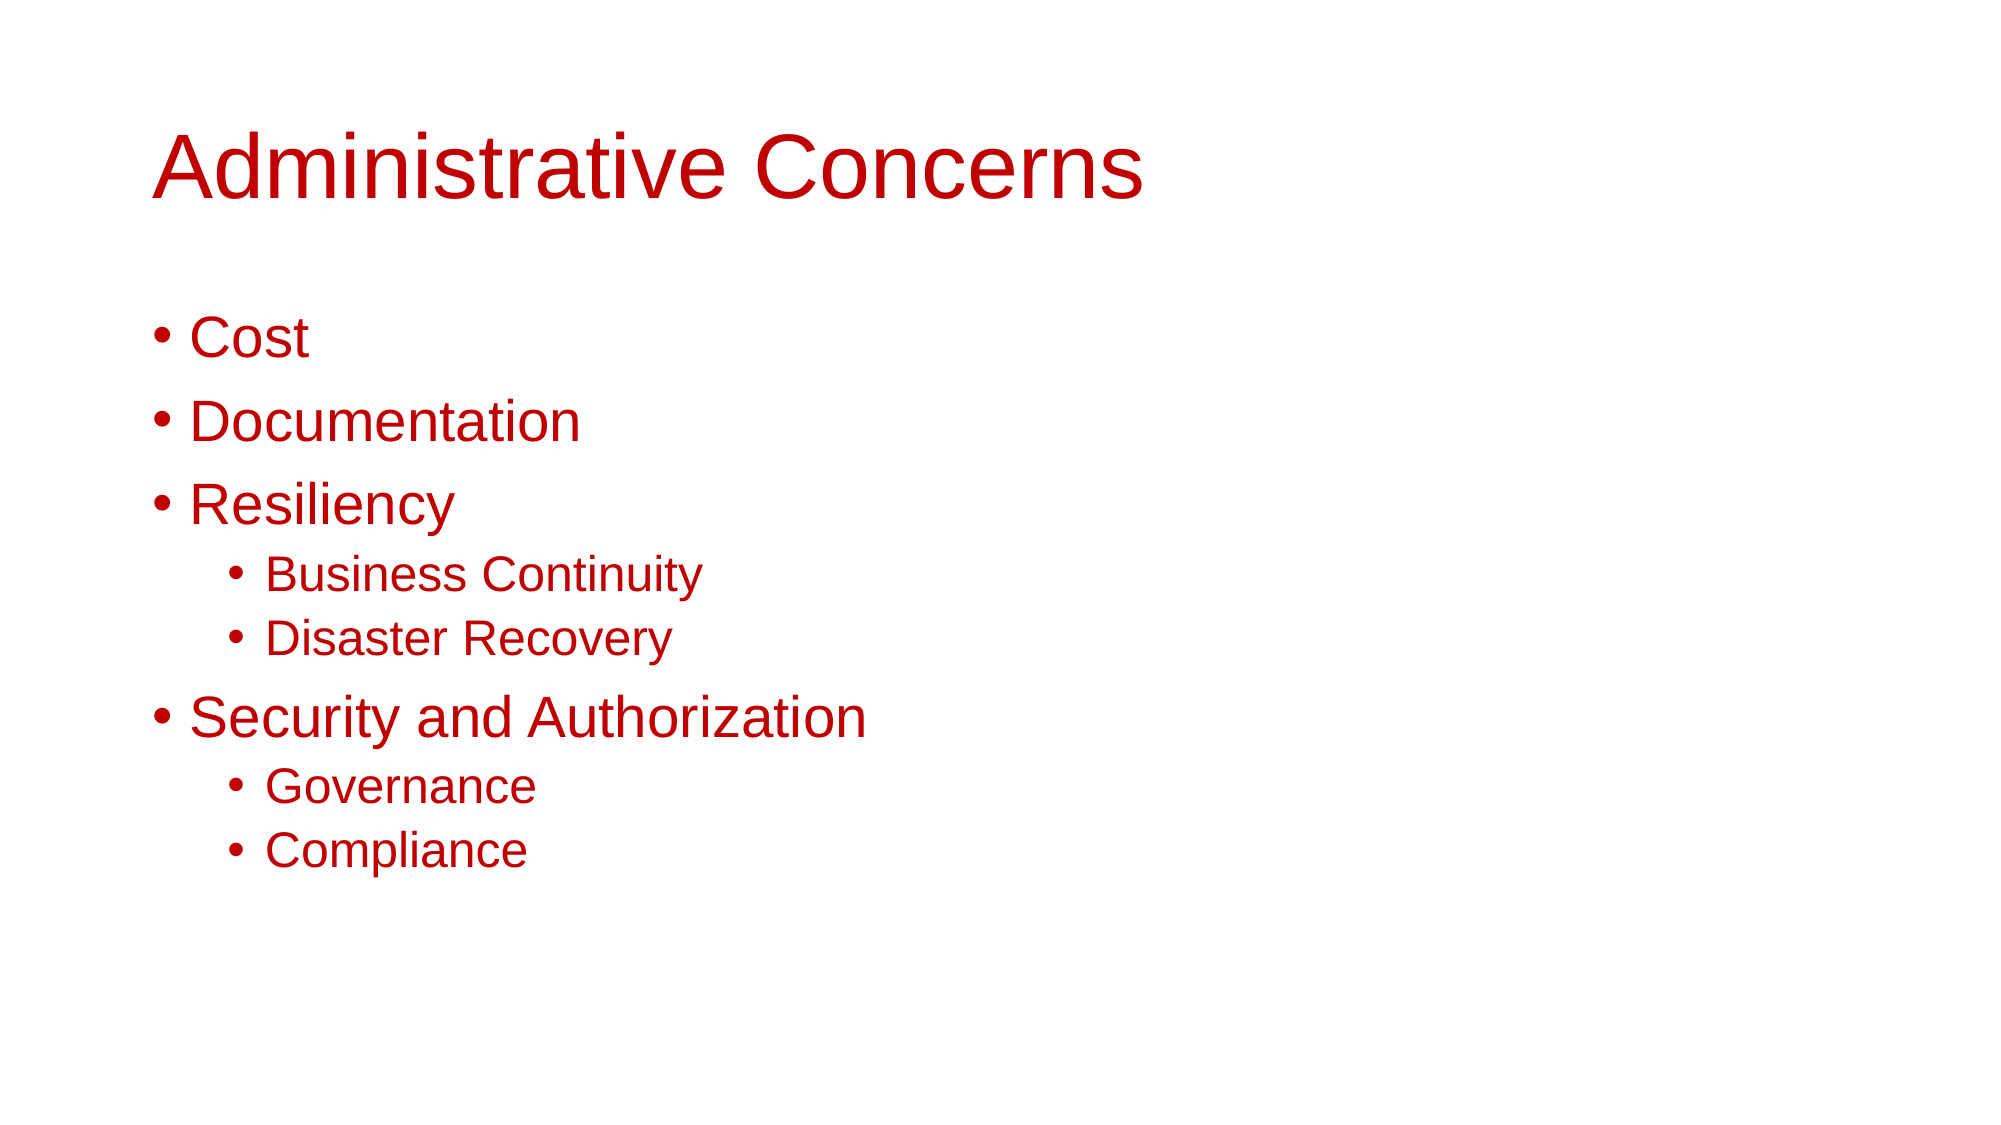

# Administrative Concerns
Cost
Documentation
Resiliency
Business Continuity
Disaster Recovery
Security and Authorization
Governance
Compliance